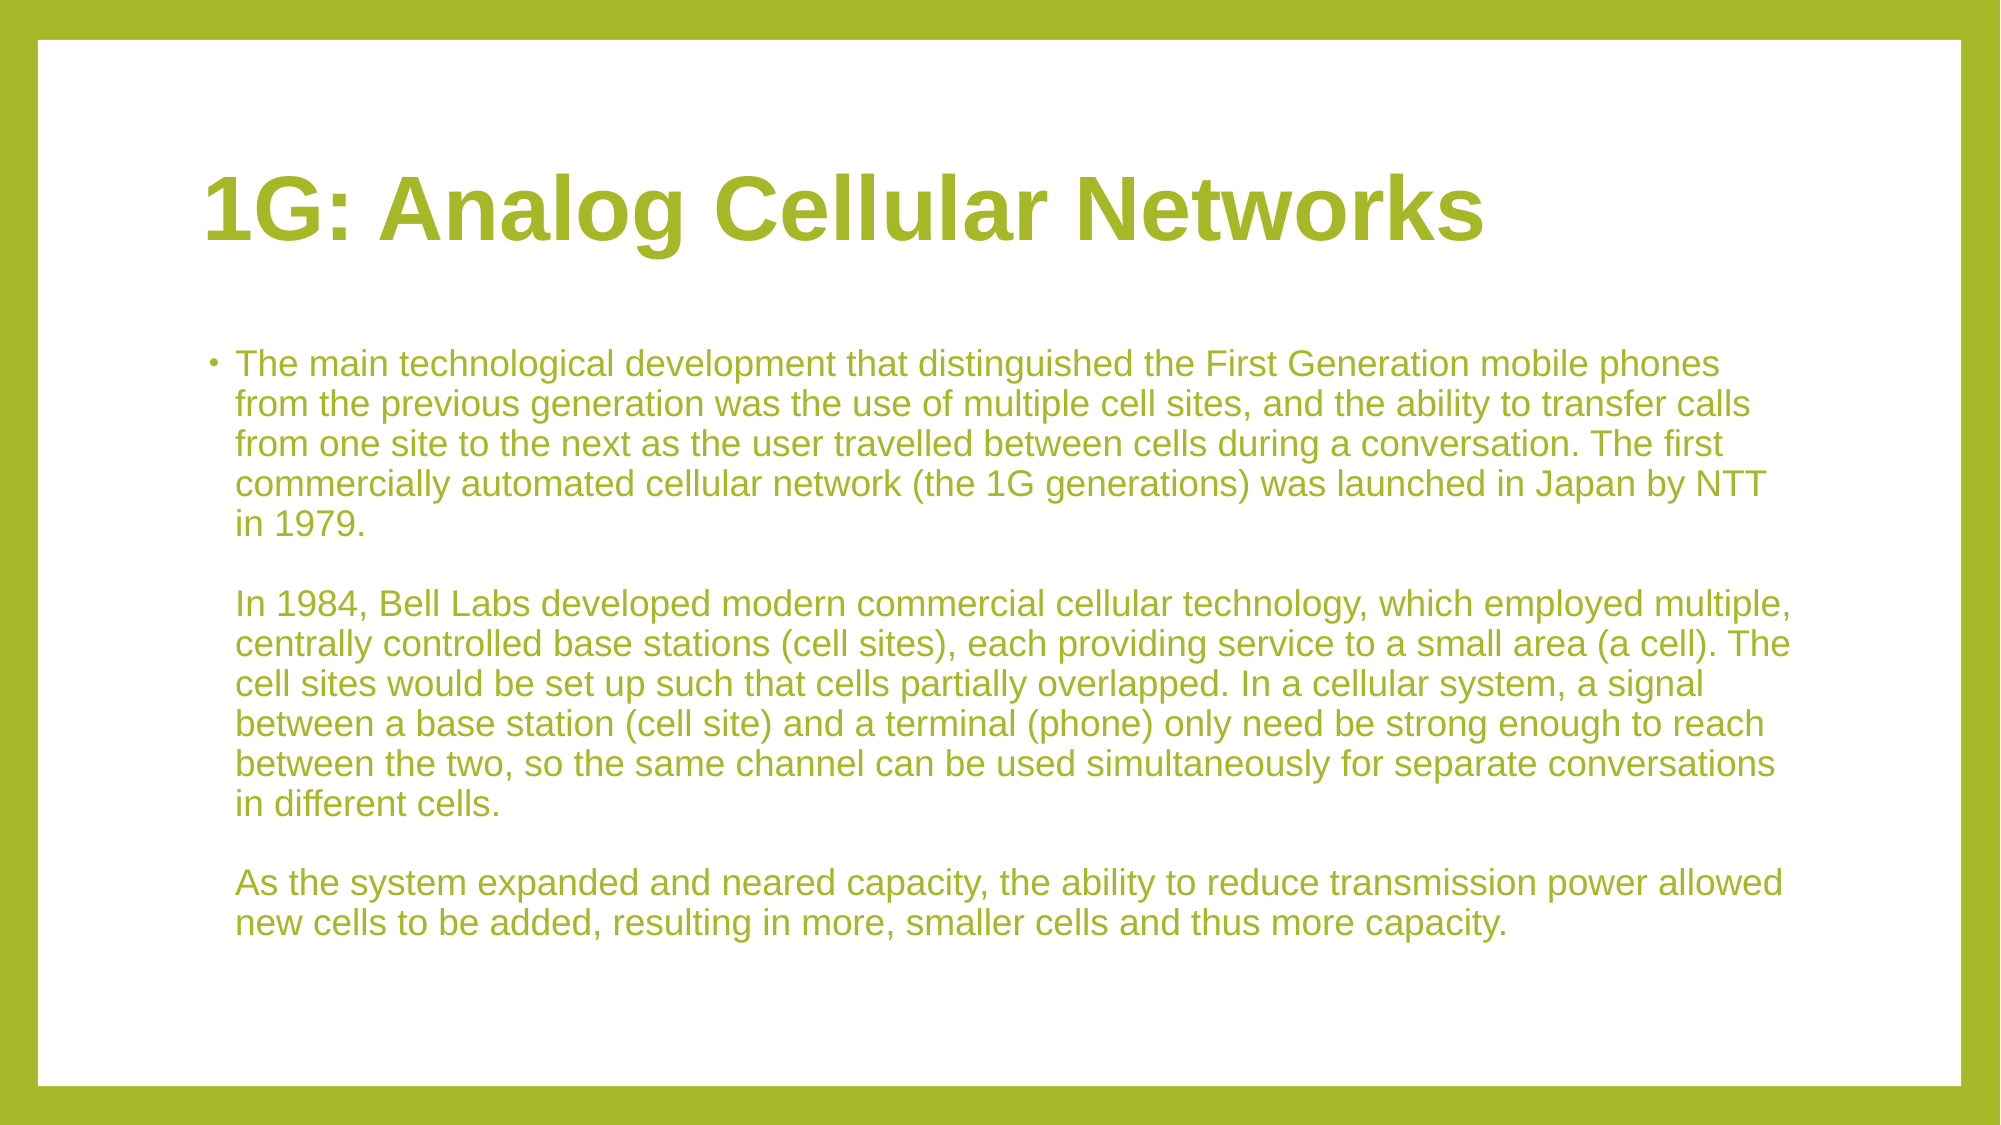

# 1G: Analog Cellular Networks
The main technological development that distinguished the First Generation mobile phones from the previous generation was the use of multiple cell sites, and the ability to transfer calls from one site to the next as the user travelled between cells during a conversation. The first commercially automated cellular network (the 1G generations) was launched in Japan by NTT in 1979. 
In 1984, Bell Labs developed modern commercial cellular technology, which employed multiple, centrally controlled base stations (cell sites), each providing service to a small area (a cell). The cell sites would be set up such that cells partially overlapped. In a cellular system, a signal between a base station (cell site) and a terminal (phone) only need be strong enough to reach between the two, so the same channel can be used simultaneously for separate conversations in different cells.
As the system expanded and neared capacity, the ability to reduce transmission power allowed new cells to be added, resulting in more, smaller cells and thus more capacity.